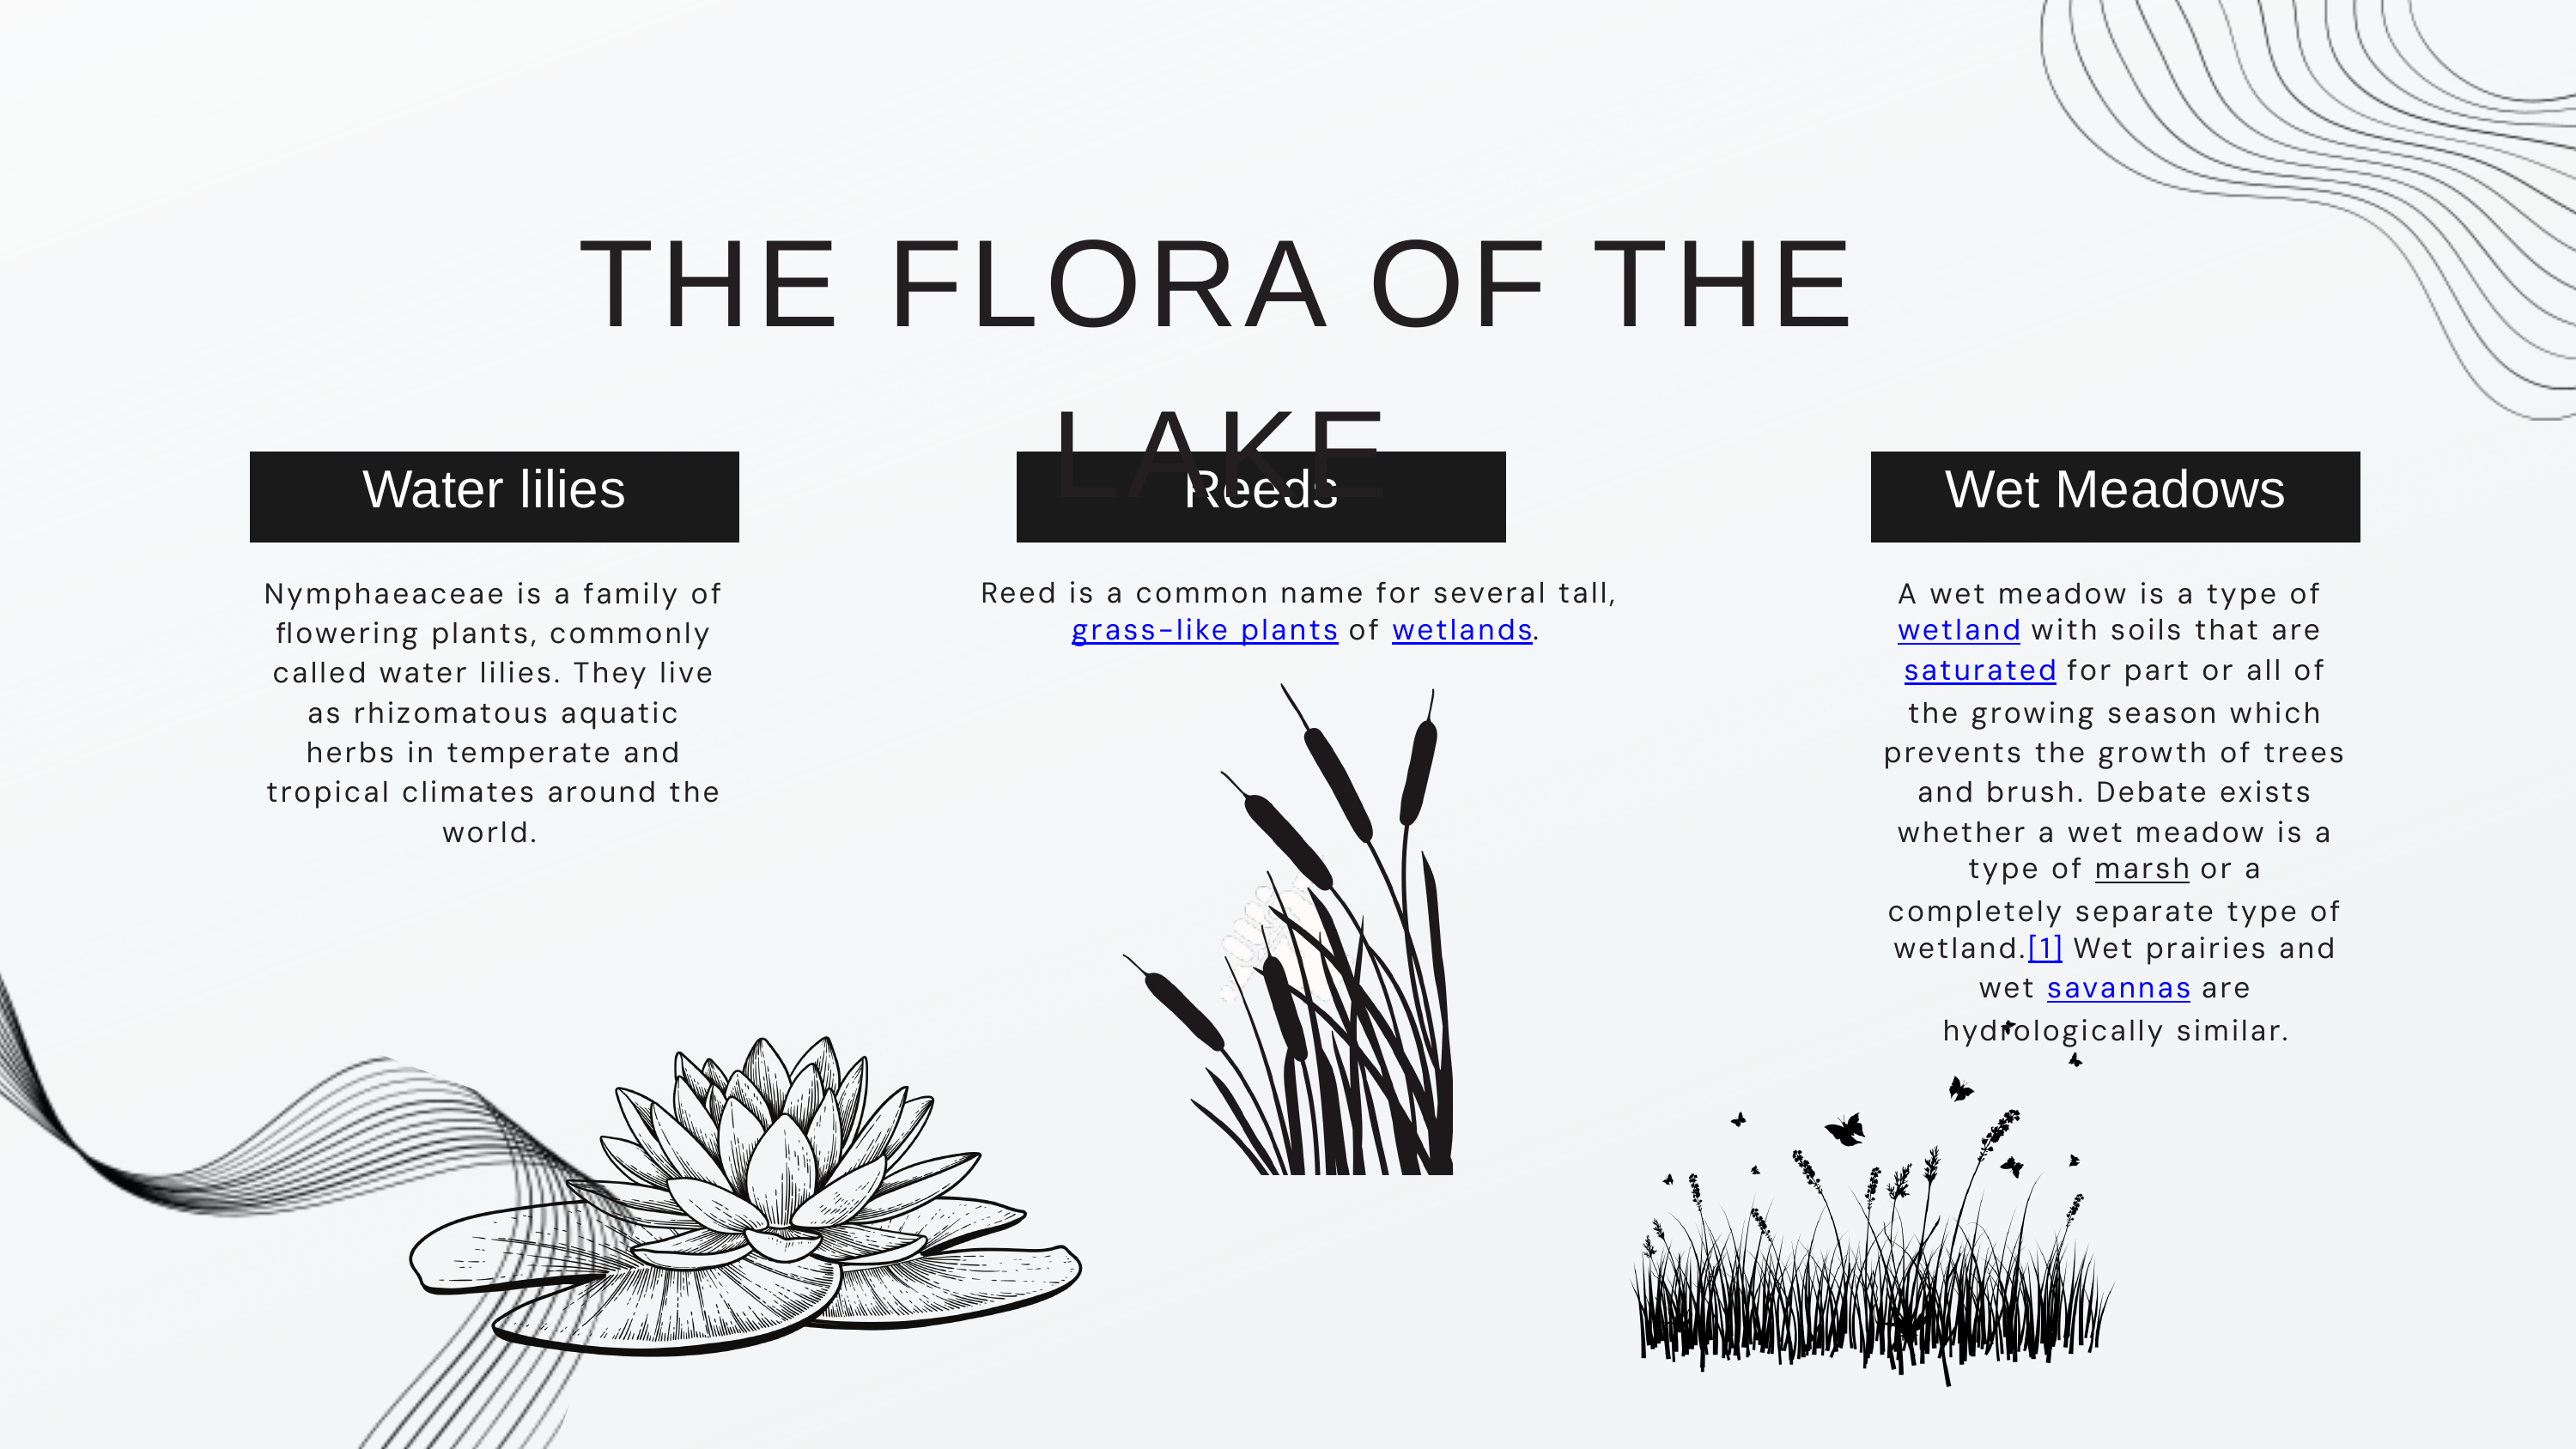

THE FLORA OF THE LAKE

Water lilies

Reeds

Wet Meadows
Reed is a common name for several tall, grass-like plants of wetlands.

Nymphaeaceae is a family of flowering plants, commonly called water lilies. They live as rhizomatous aquatic herbs in temperate and tropical climates around the world.
A wet meadow is a type of wetland with soils that are saturated for part or all of the growing season which prevents the growth of trees and brush. Debate exists whether a wet meadow is a type of marsh or a completely separate type of wetland.[1] Wet prairies and wet savannas are hydrologically similar.